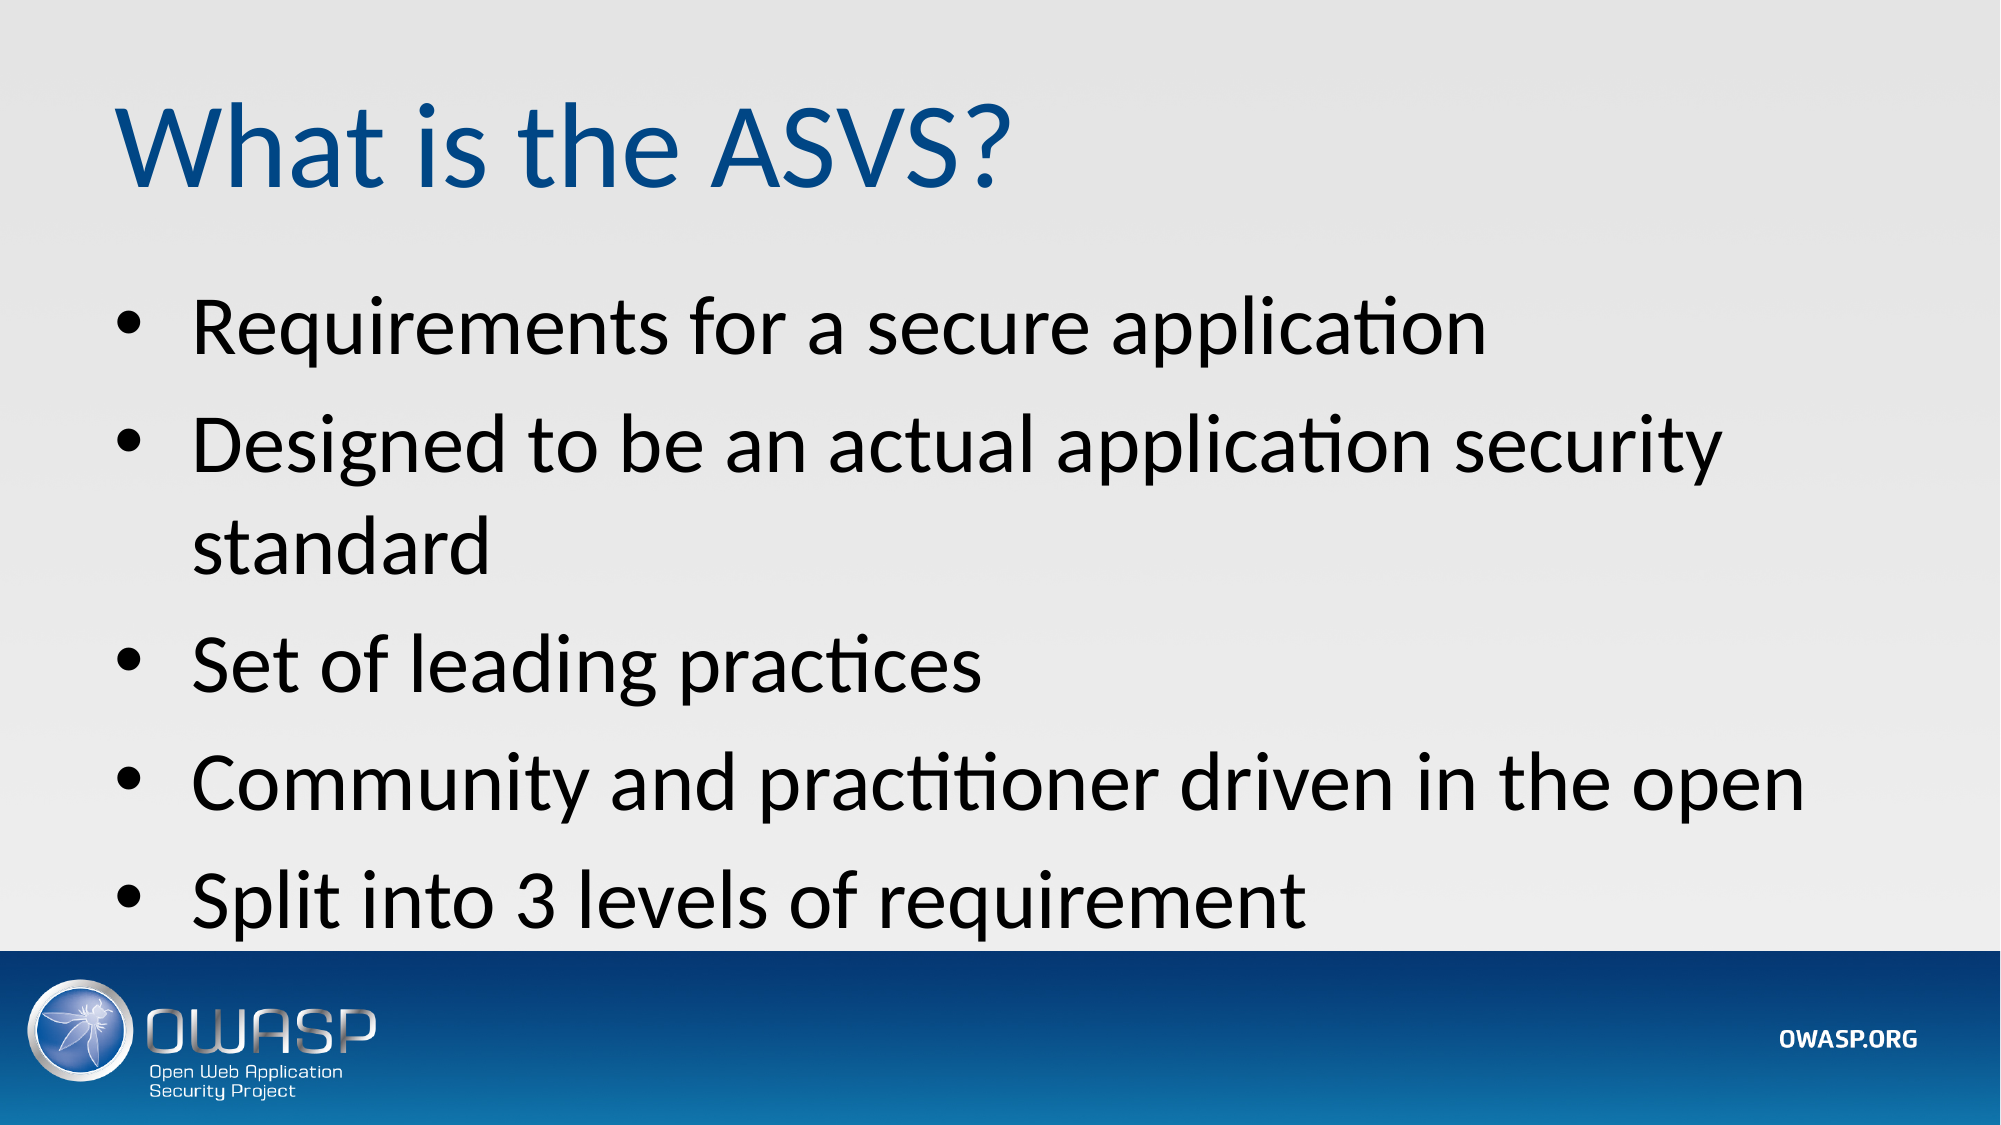

# What is the ASVS?
Requirements for a secure application
Designed to be an actual application security standard
Set of leading practices
Community and practitioner driven in the open
Split into 3 levels of requirement